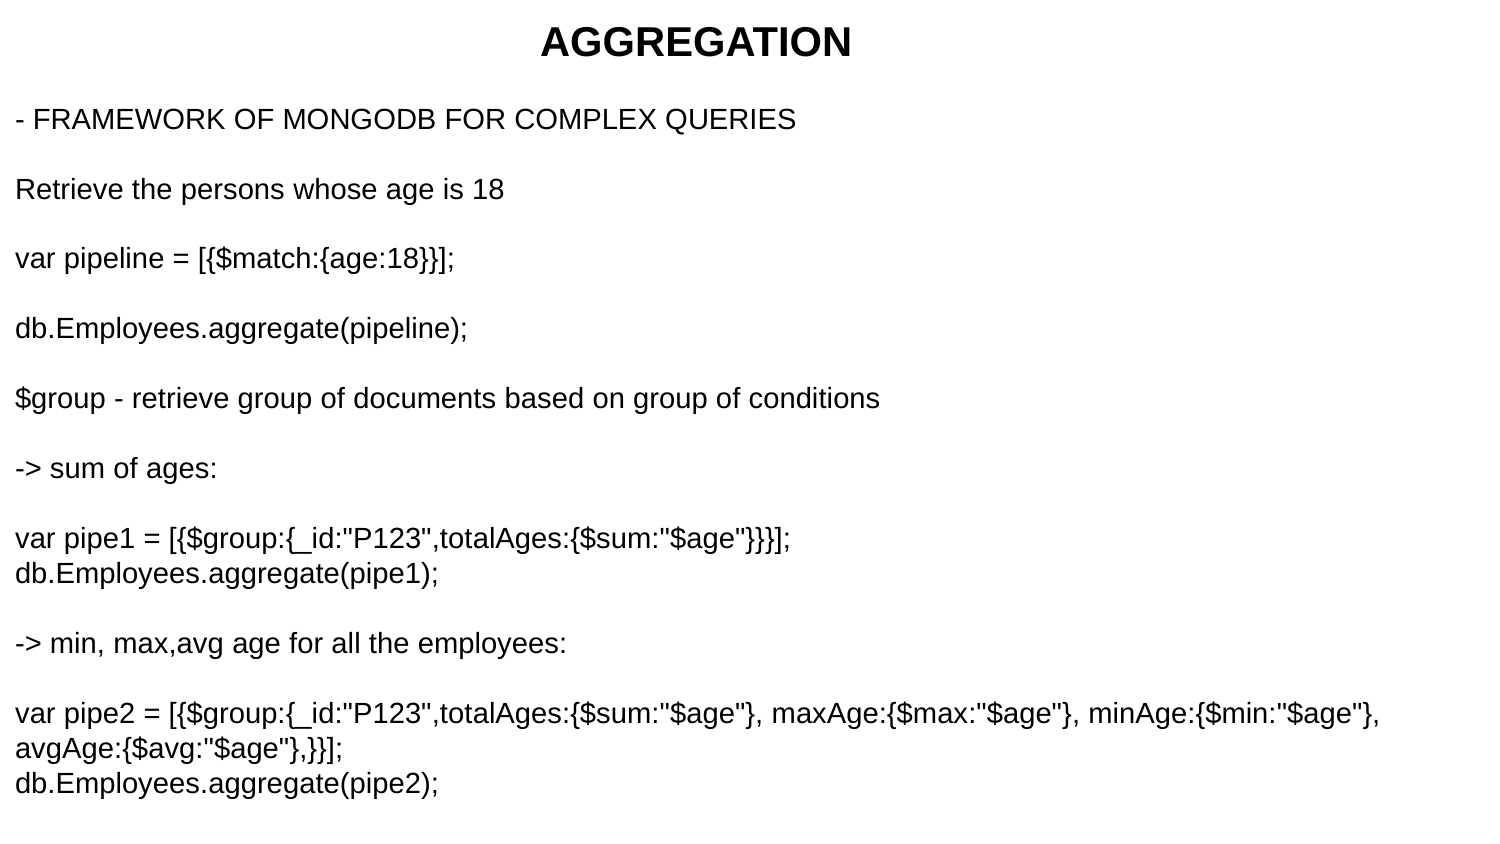

AGGREGATION

- FRAMEWORK OF MONGODB FOR COMPLEX QUERIES

Retrieve the persons whose age is 18

var pipeline = [{$match:{age:18}}];

db.Employees.aggregate(pipeline);

$group - retrieve group of documents based on group of conditions

-> sum of ages:

var pipe1 = [{$group:{_id:"P123",totalAges:{$sum:"$age"}}}];
db.Employees.aggregate(pipe1);

-> min, max,avg age for all the employees:

var pipe2 = [{$group:{_id:"P123",totalAges:{$sum:"$age"}, maxAge:{$max:"$age"}, minAge:{$min:"$age"}, avgAge:{$avg:"$age"},}}];
db.Employees.aggregate(pipe2);